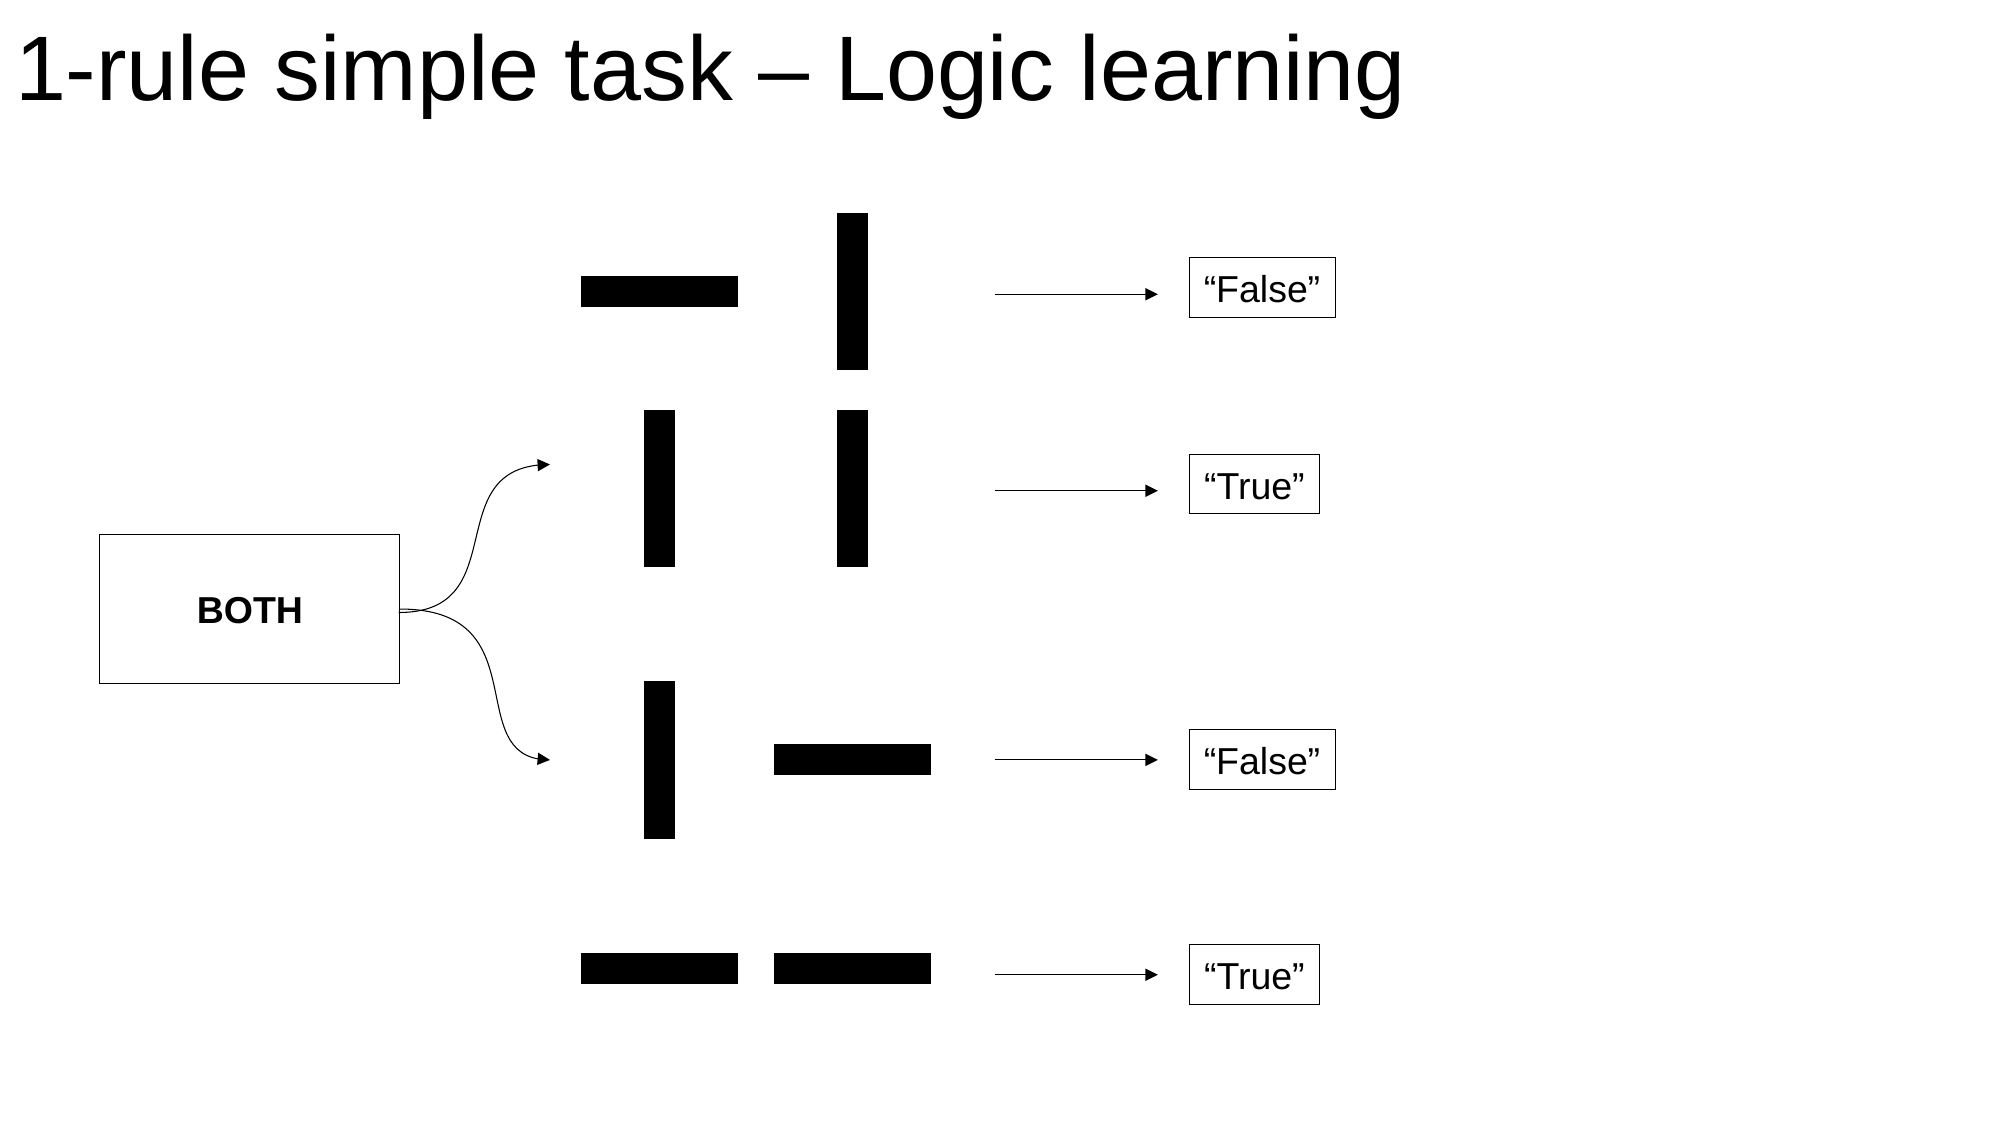

# 1-rule simple task – Logic learning

“False”

“True”

BOTH

“False”

“True”